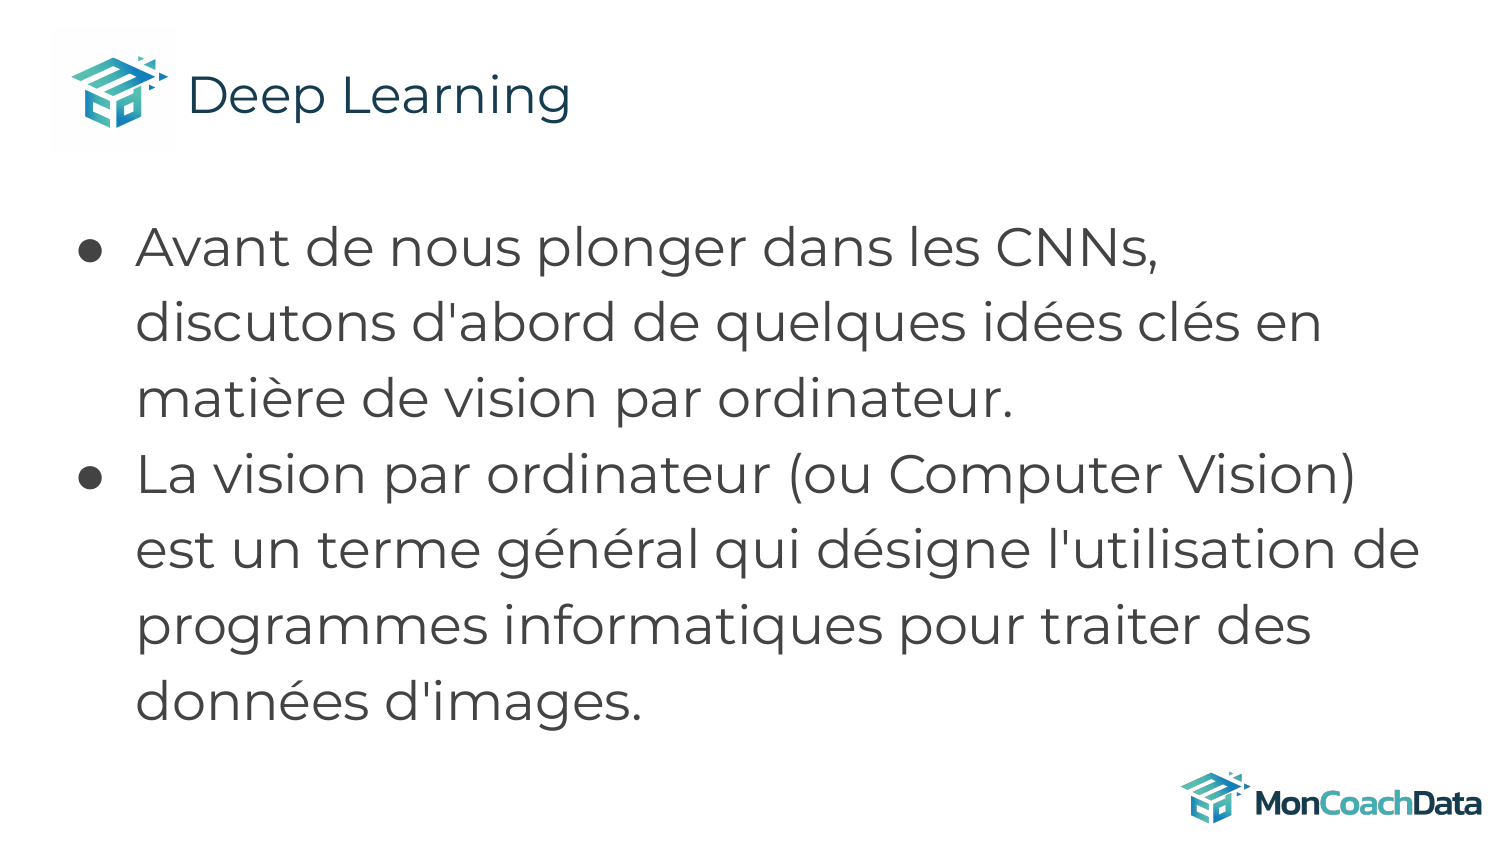

# Deep Learning
Avant de nous plonger dans les CNNs, discutons d'abord de quelques idées clés en matière de vision par ordinateur.
La vision par ordinateur (ou Computer Vision) est un terme général qui désigne l'utilisation de programmes informatiques pour traiter des données d'images.